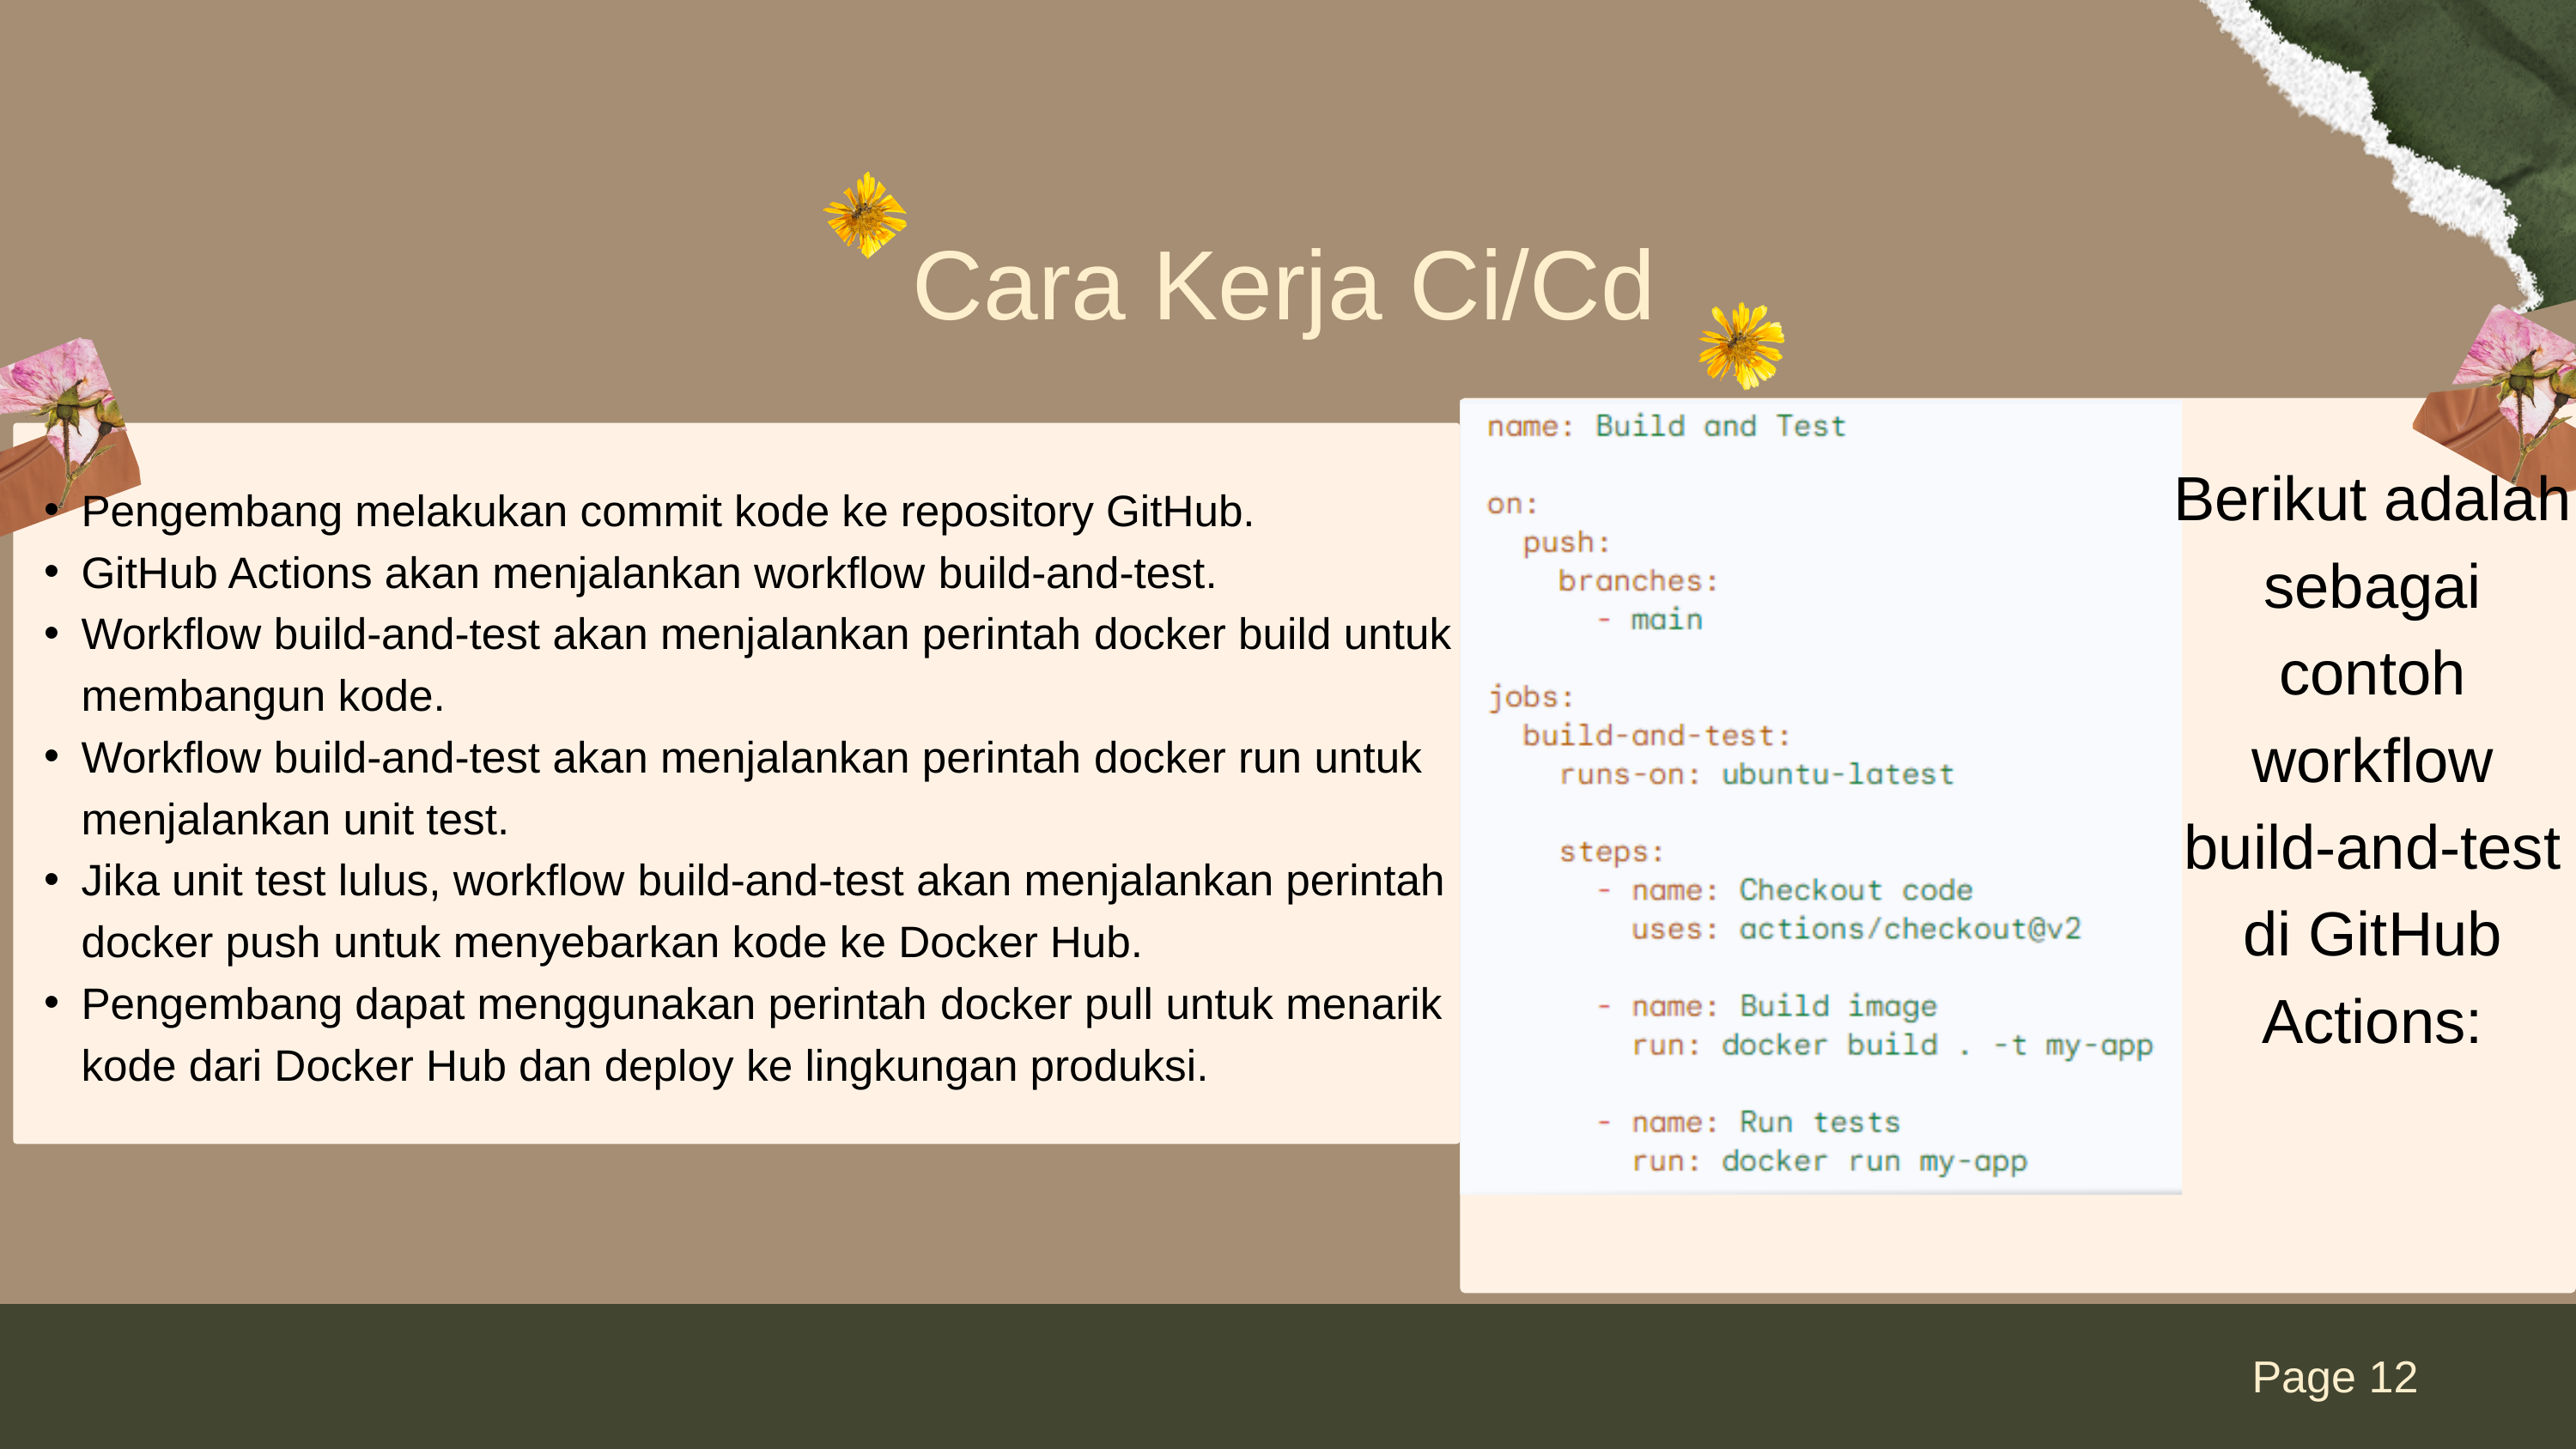

Cara Kerja Ci/Cd

Berikut adalah sebagai contoh workflow build-and-test di GitHub Actions:
Pengembang melakukan commit kode ke repository GitHub.
GitHub Actions akan menjalankan workflow build-and-test.
Workflow build-and-test akan menjalankan perintah docker build untuk membangun kode.
Workflow build-and-test akan menjalankan perintah docker run untuk menjalankan unit test.
Jika unit test lulus, workflow build-and-test akan menjalankan perintah docker push untuk menyebarkan kode ke Docker Hub.
Pengembang dapat menggunakan perintah docker pull untuk menarik kode dari Docker Hub dan deploy ke lingkungan produksi.

Page 12